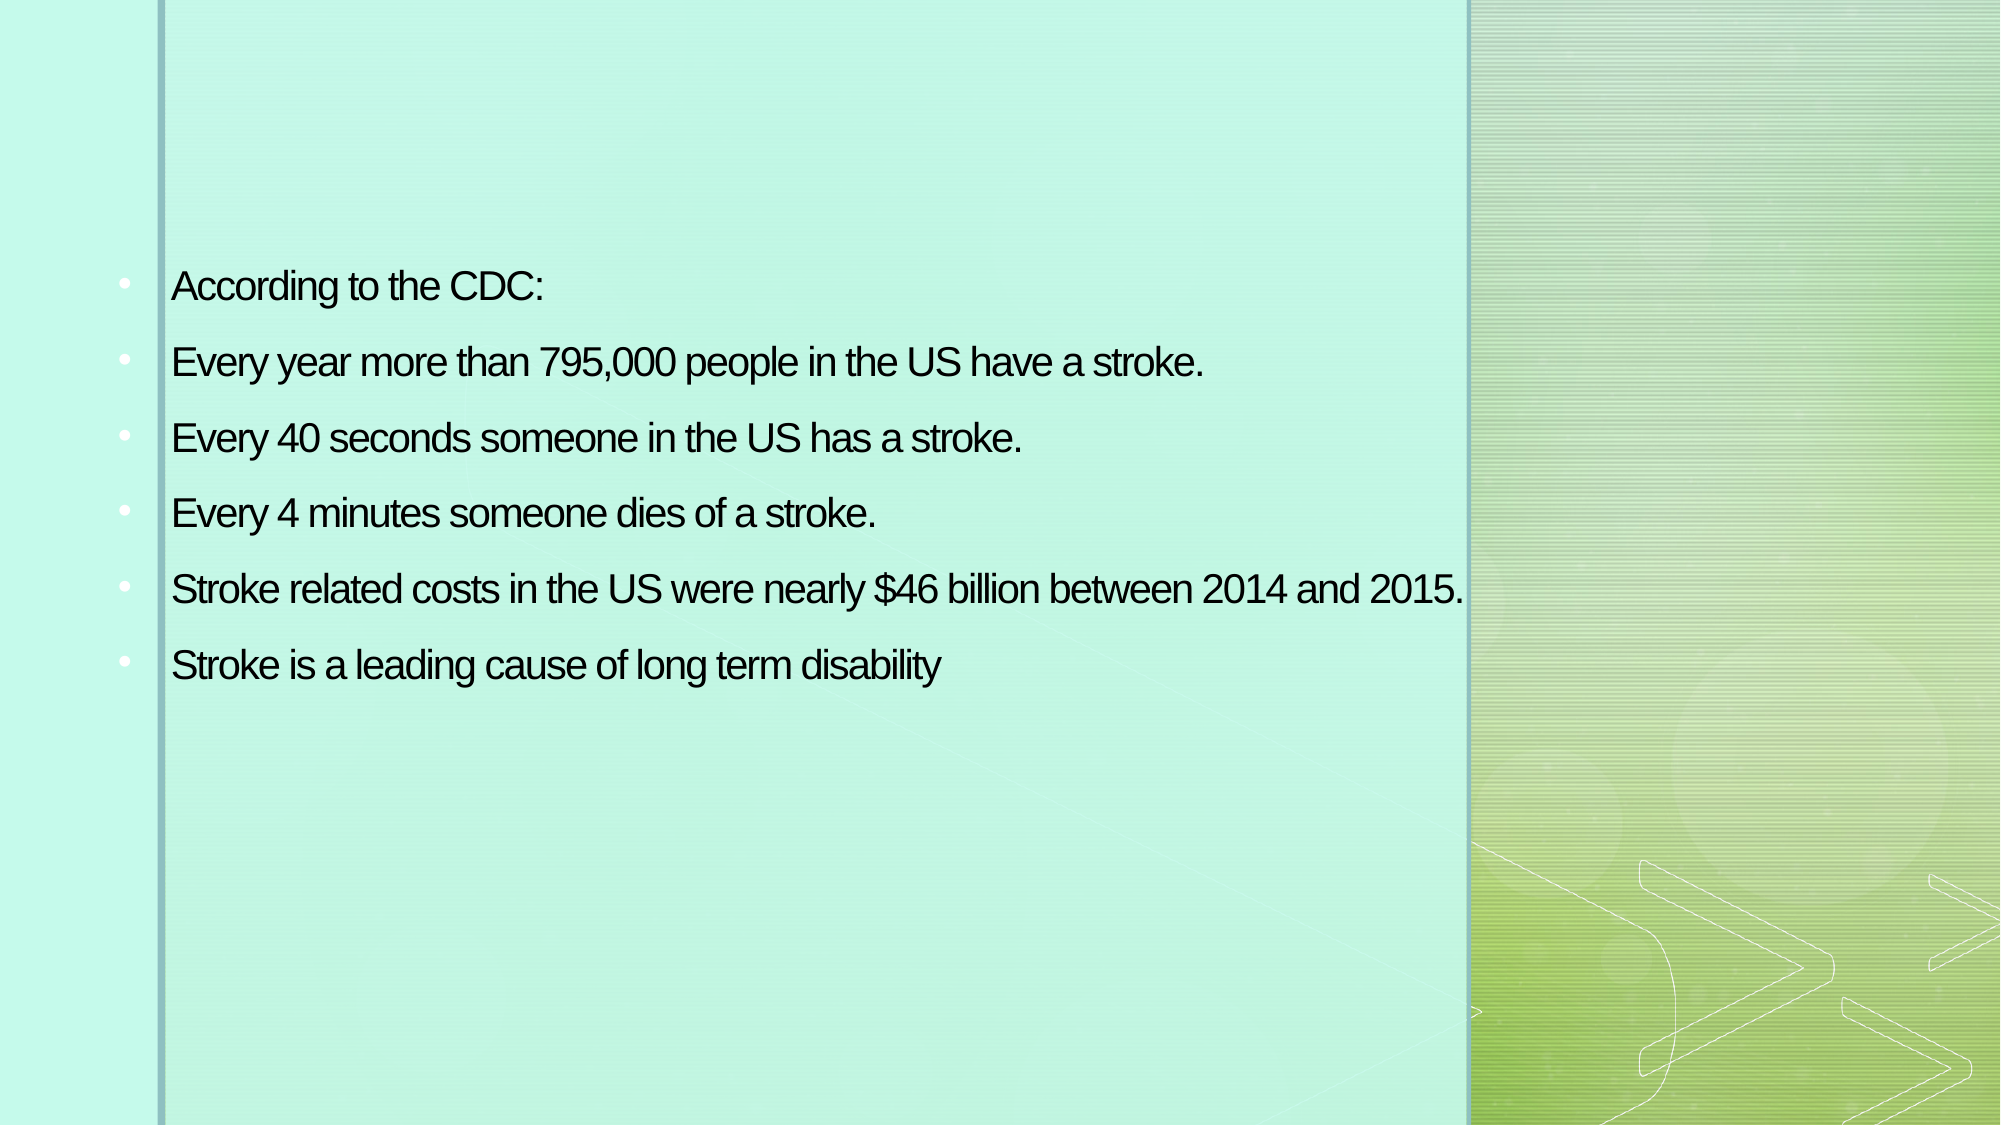

According to the CDC:
Every year more than 795,000 people in the US have a stroke.
Every 40 seconds someone in the US has a stroke.
Every 4 minutes someone dies of a stroke.
Stroke related costs in the US were nearly $46 billion between 2014 and 2015.
Stroke is a leading cause of long term disability